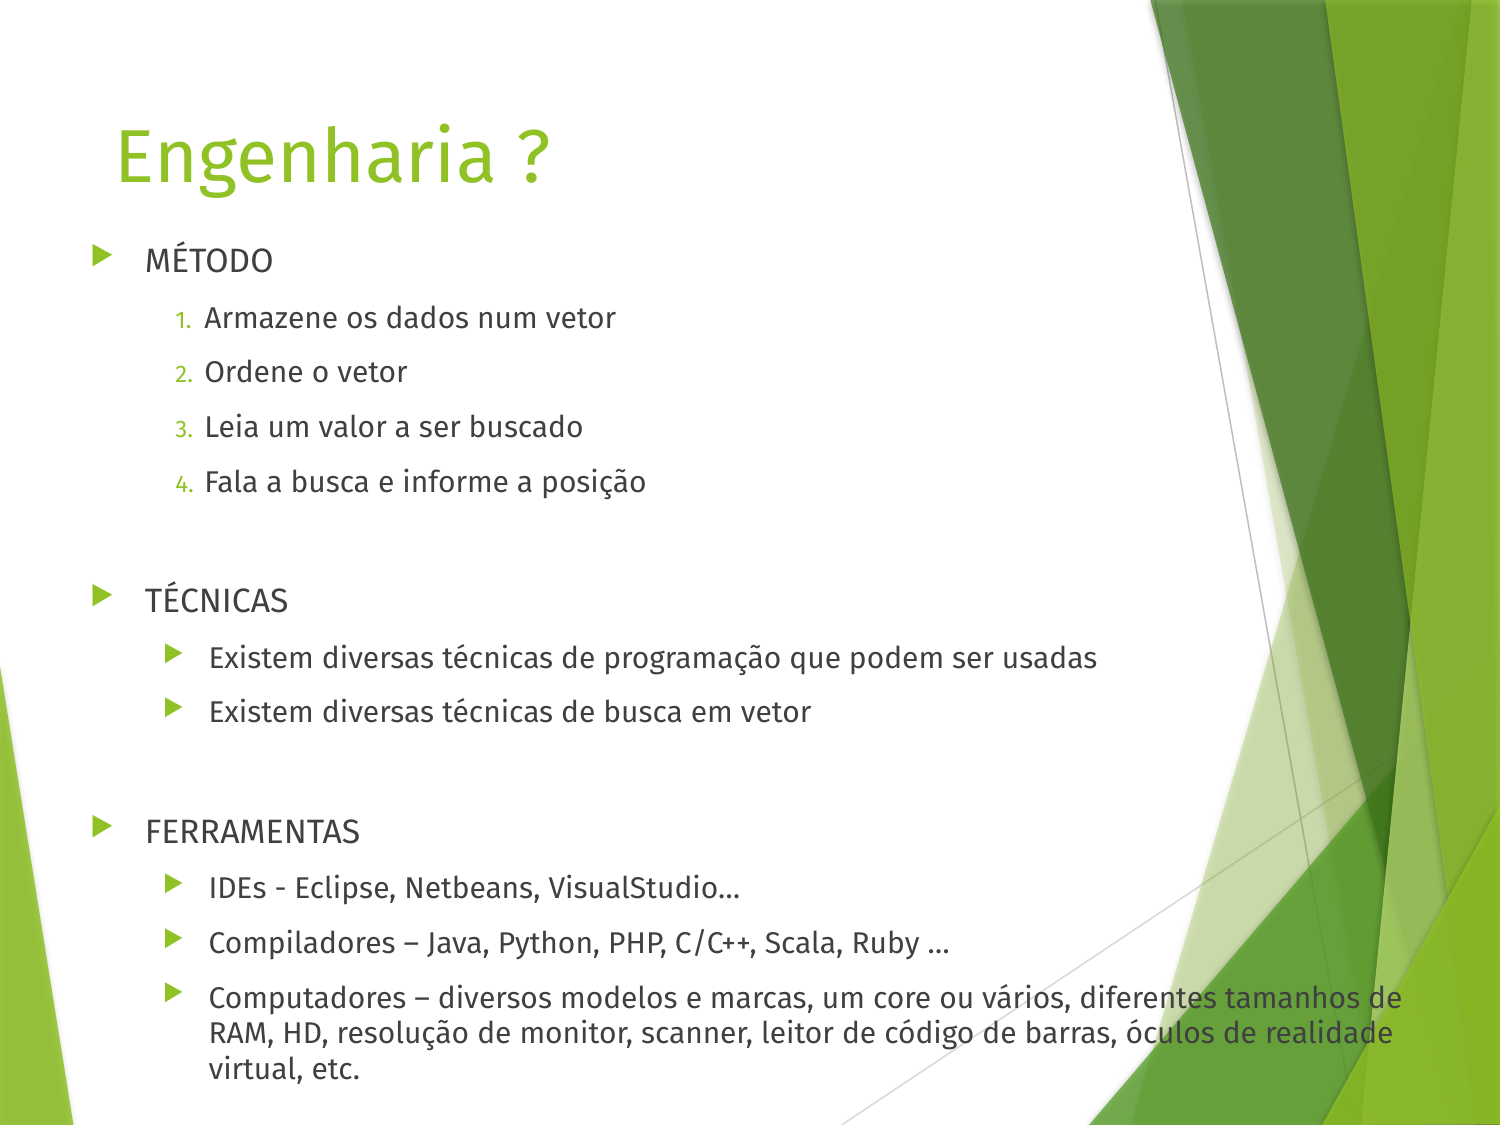

# Engenharia ?
MÉTODO
Armazene os dados num vetor
Ordene o vetor
Leia um valor a ser buscado
Fala a busca e informe a posição

TÉCNICAS
Existem diversas técnicas de programação que podem ser usadas
Existem diversas técnicas de busca em vetor

FERRAMENTAS
IDEs - Eclipse, Netbeans, VisualStudio…
Compiladores – Java, Python, PHP, C/C++, Scala, Ruby …
Computadores – diversos modelos e marcas, um core ou vários, diferentes tamanhos de RAM, HD, resolução de monitor, scanner, leitor de código de barras, óculos de realidade virtual, etc.